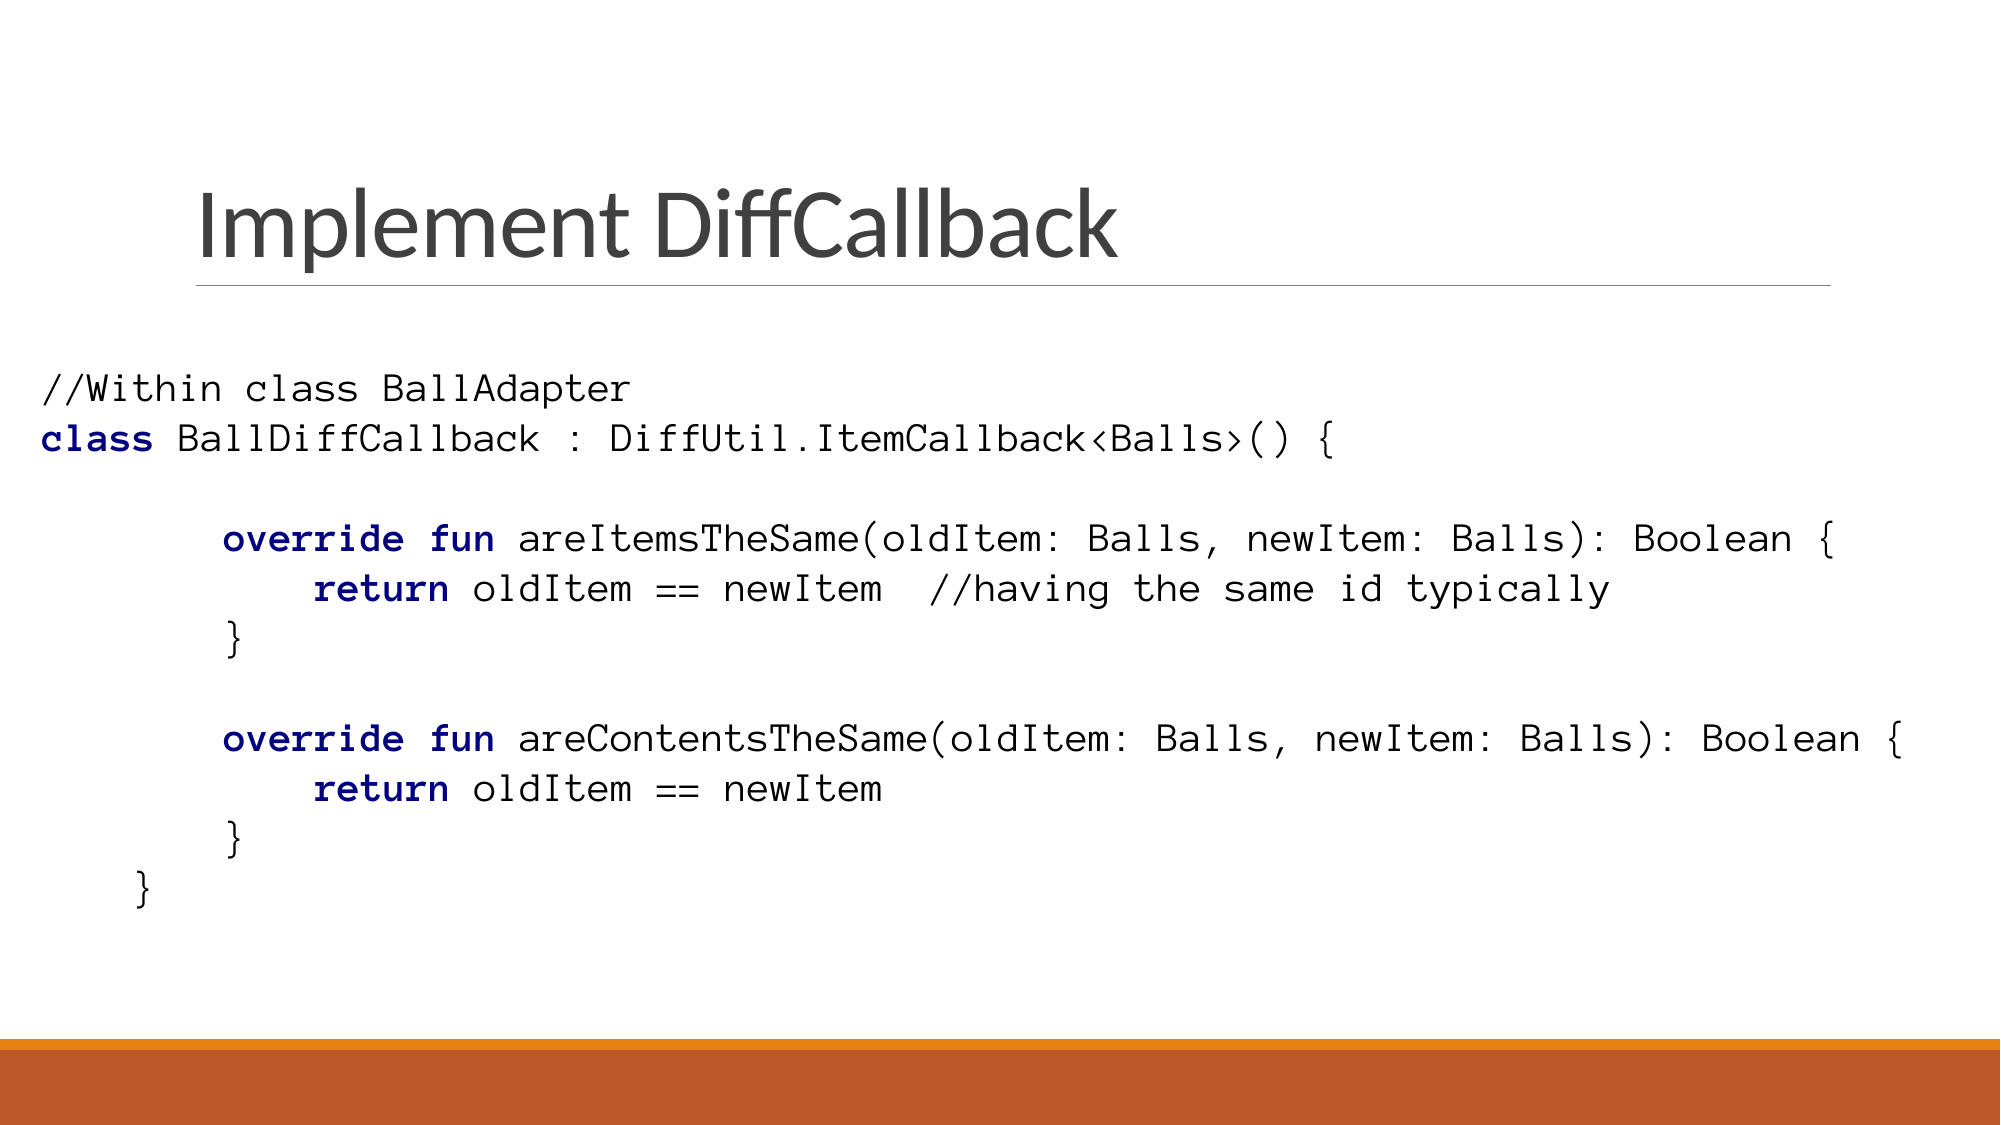

# Implement DiffCallback
//Within class BallAdapter
class BallDiffCallback : DiffUtil.ItemCallback<Balls>() {
        override fun areItemsTheSame(oldItem: Balls, newItem: Balls): Boolean {
            return oldItem == newItem  //having the same id typically
        }
        override fun areContentsTheSame(oldItem: Balls, newItem: Balls): Boolean {
            return oldItem == newItem
        }
    }